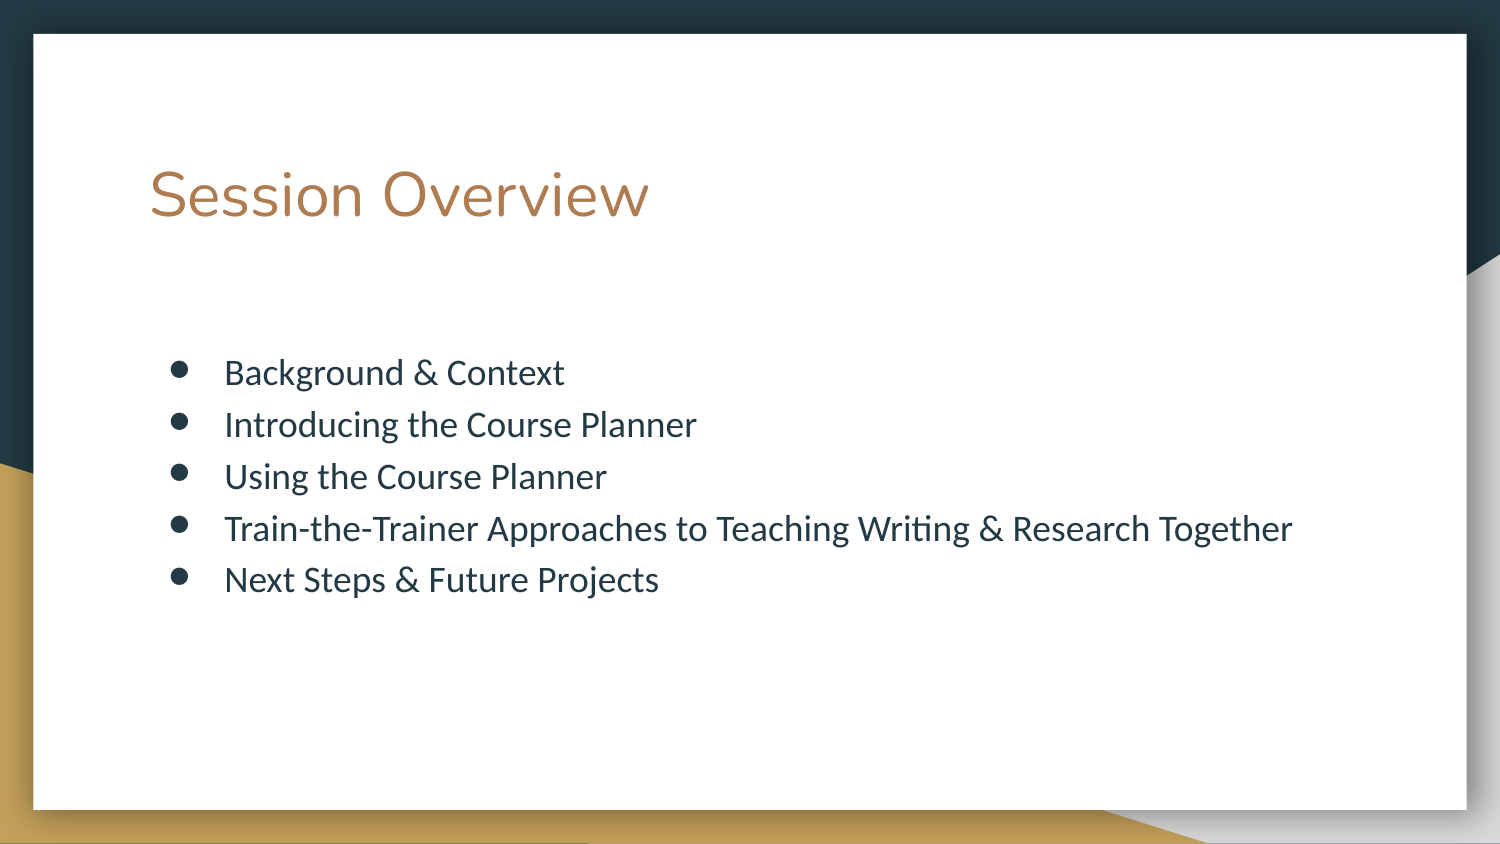

# Session Overview
Background & Context
Introducing the Course Planner
Using the Course Planner
Train-the-Trainer Approaches to Teaching Writing & Research Together
Next Steps & Future Projects